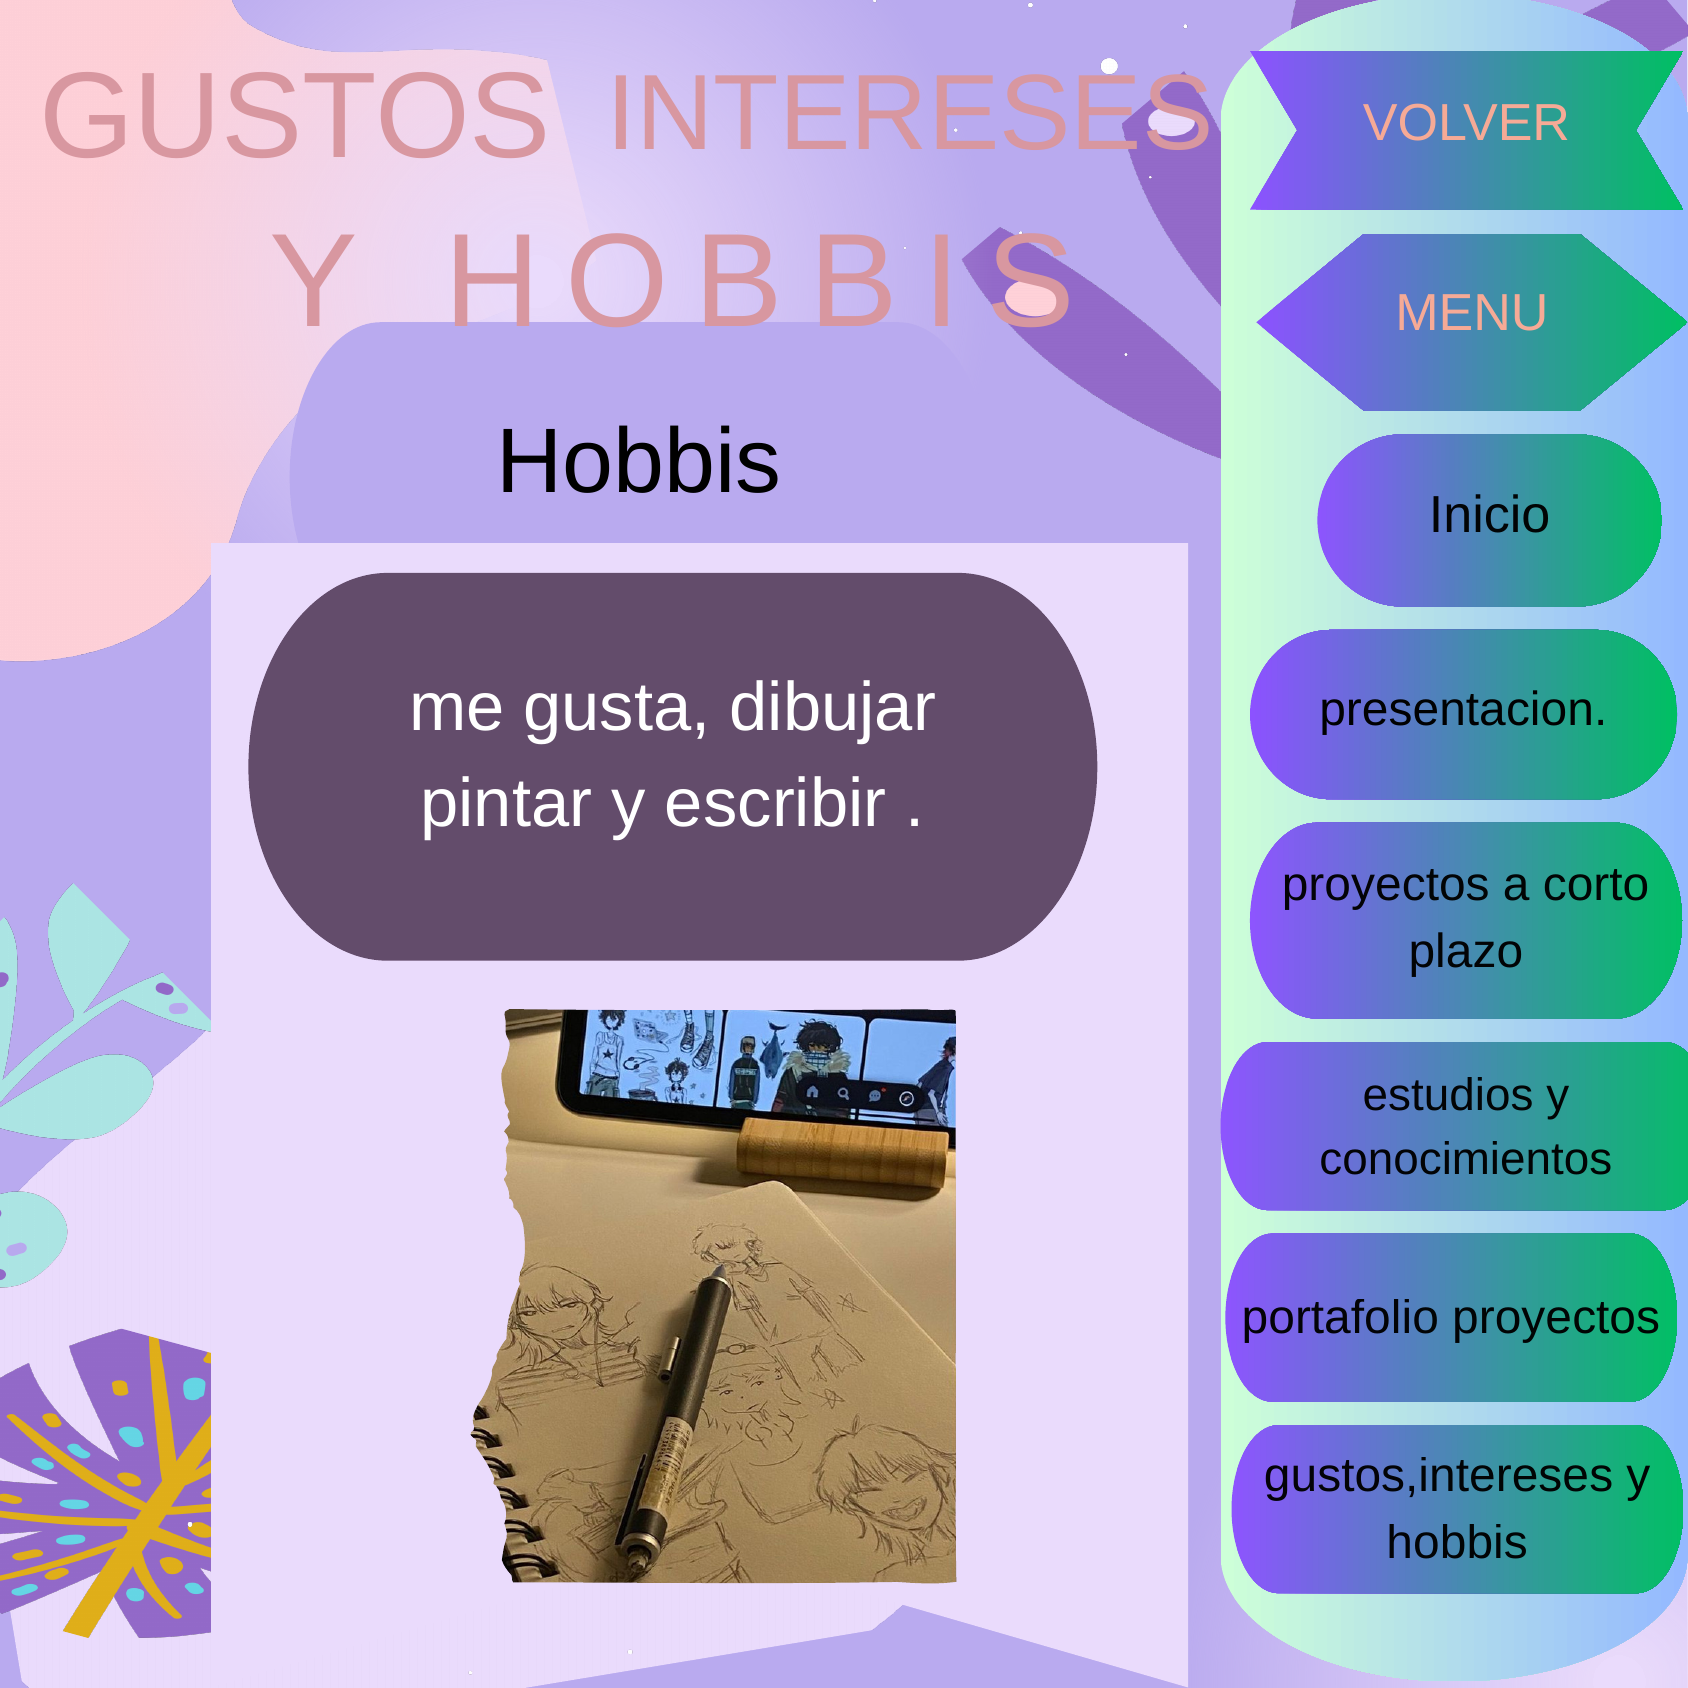

INTERESES
GUSTOS

VOLVER
Y HOBBIS

MENU

Hobbis

Inicio

me gusta, dibujar
pintar y escribir .

presentacion.

proyectos a corto plazo

estudios y conocimientos

portafolio proyectos

gustos,intereses y hobbis